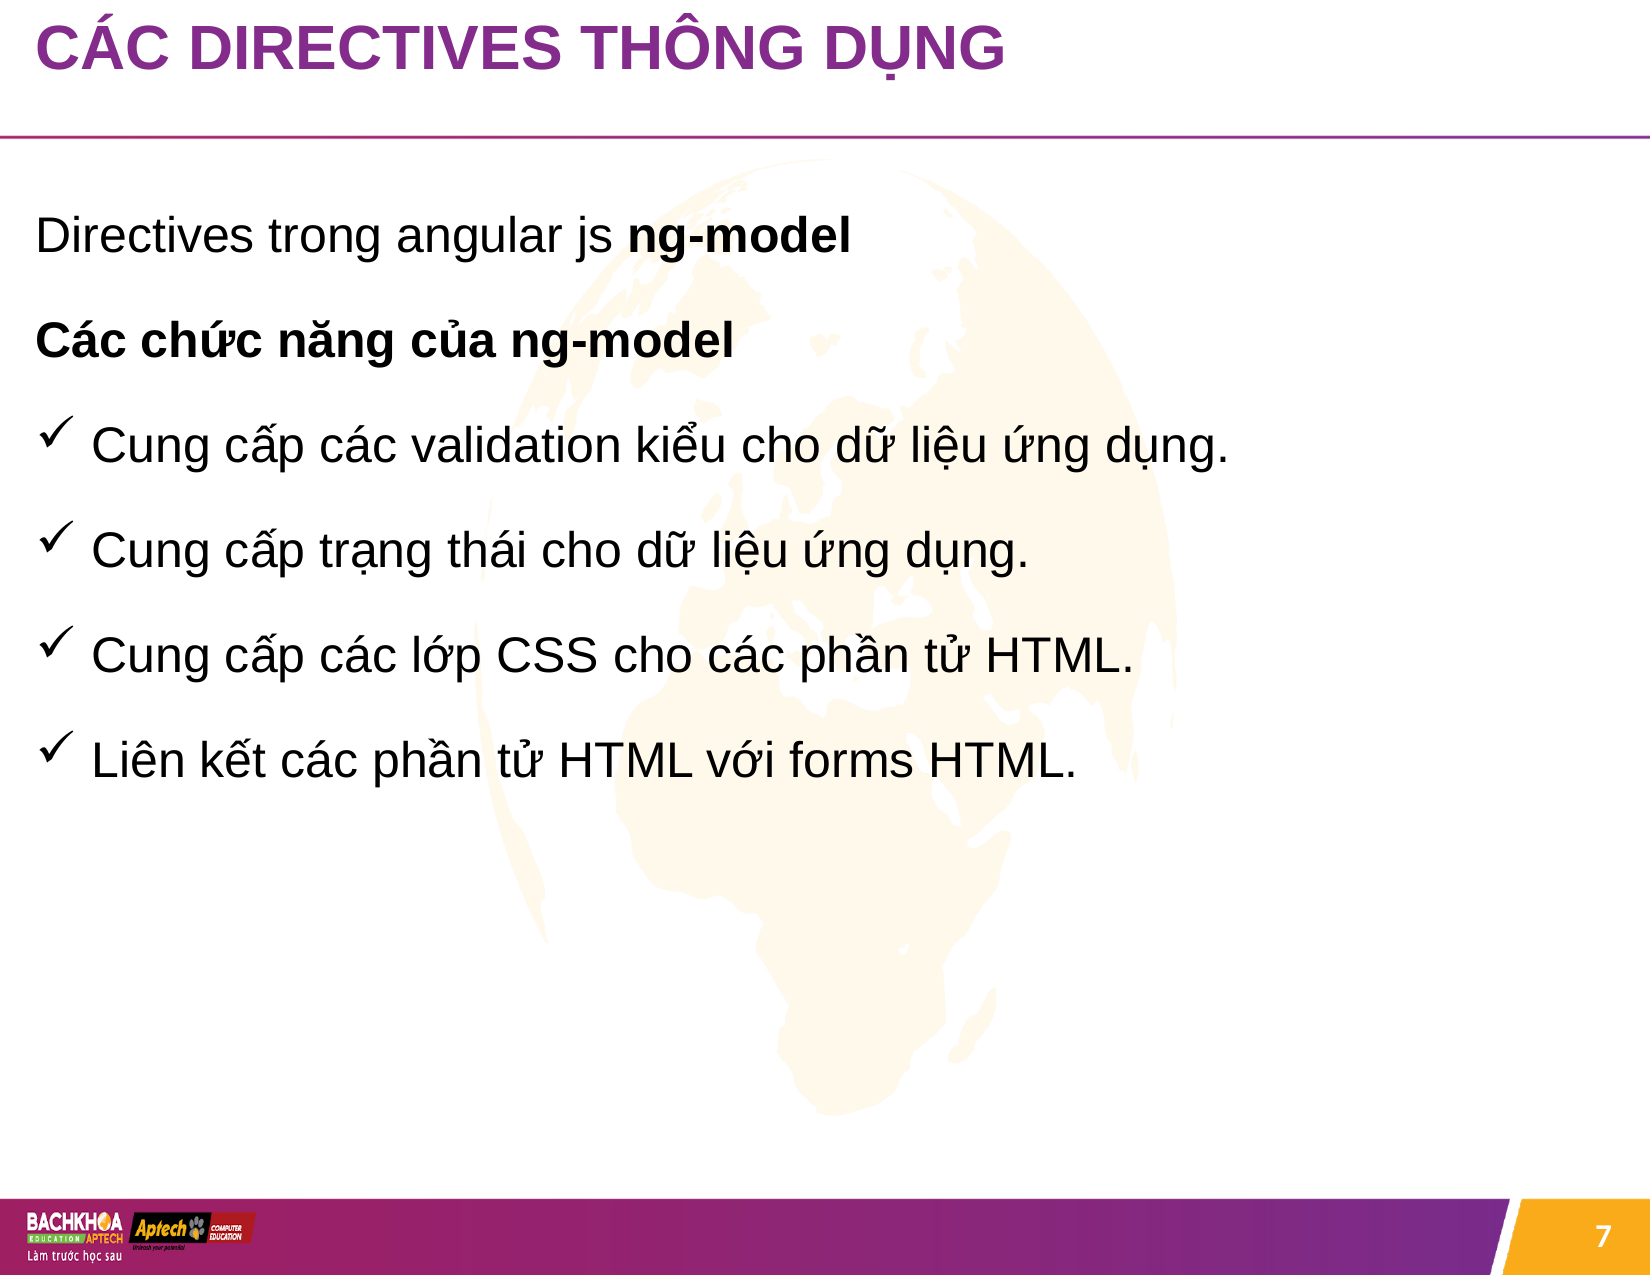

CÁC DIRECTIVES THÔNG DỤNG
Directives trong angular js ng-model
Các chức năng của ng-model
Cung cấp các validation kiểu cho dữ liệu ứng dụng.
Cung cấp trạng thái cho dữ liệu ứng dụng.
Cung cấp các lớp CSS cho các phần tử HTML.
Liên kết các phần tử HTML với forms HTML.
7